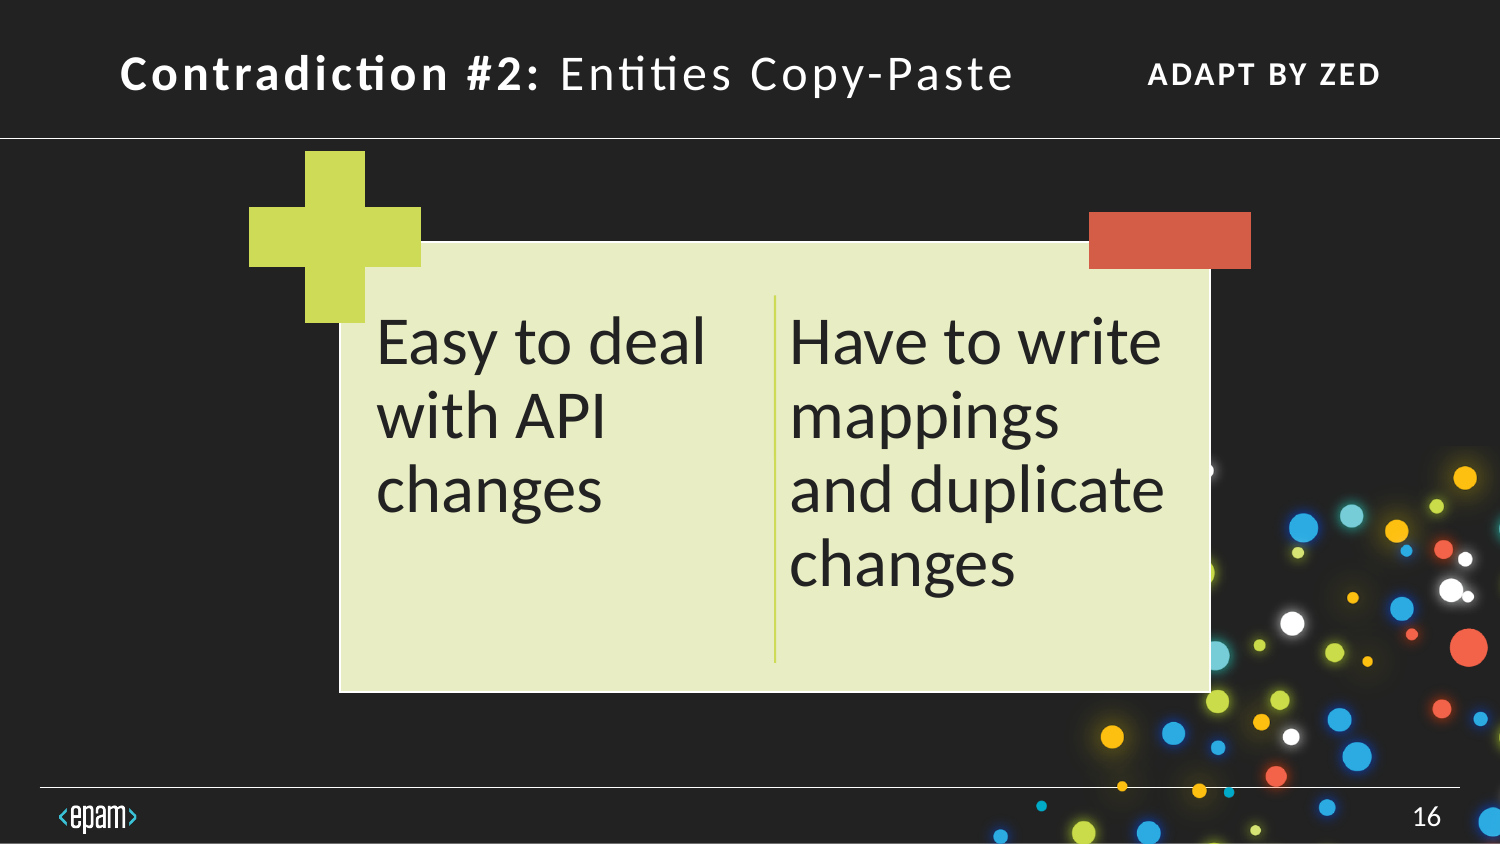

Contradiction #2: Entities Copy-Paste
Easy to deal with API changes
Have to write mappings and duplicate changes
16